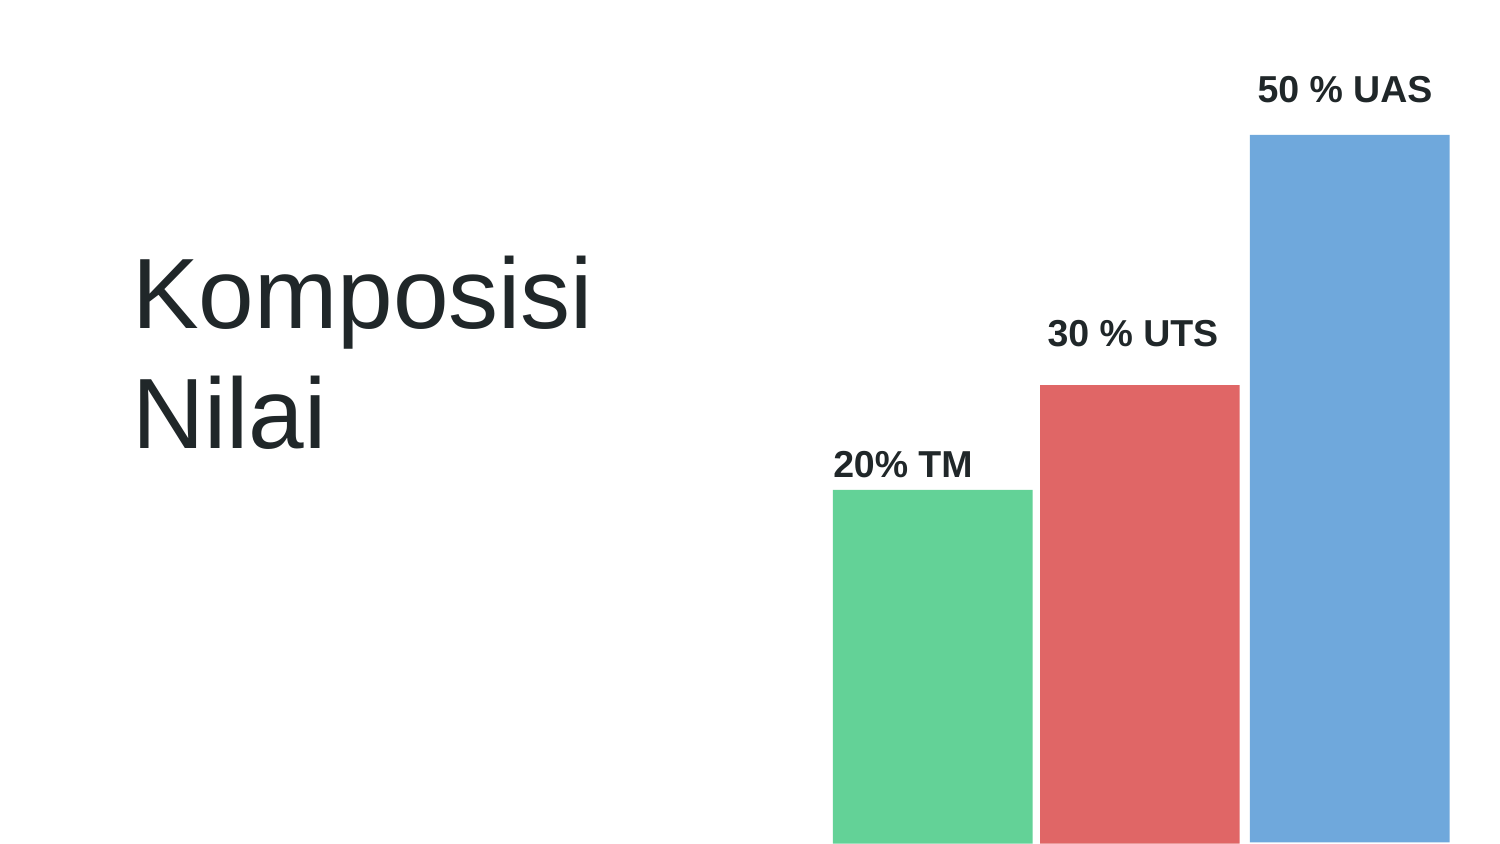

50 % UAS

30 % UTS
# Komposisi Nilai

20% TM